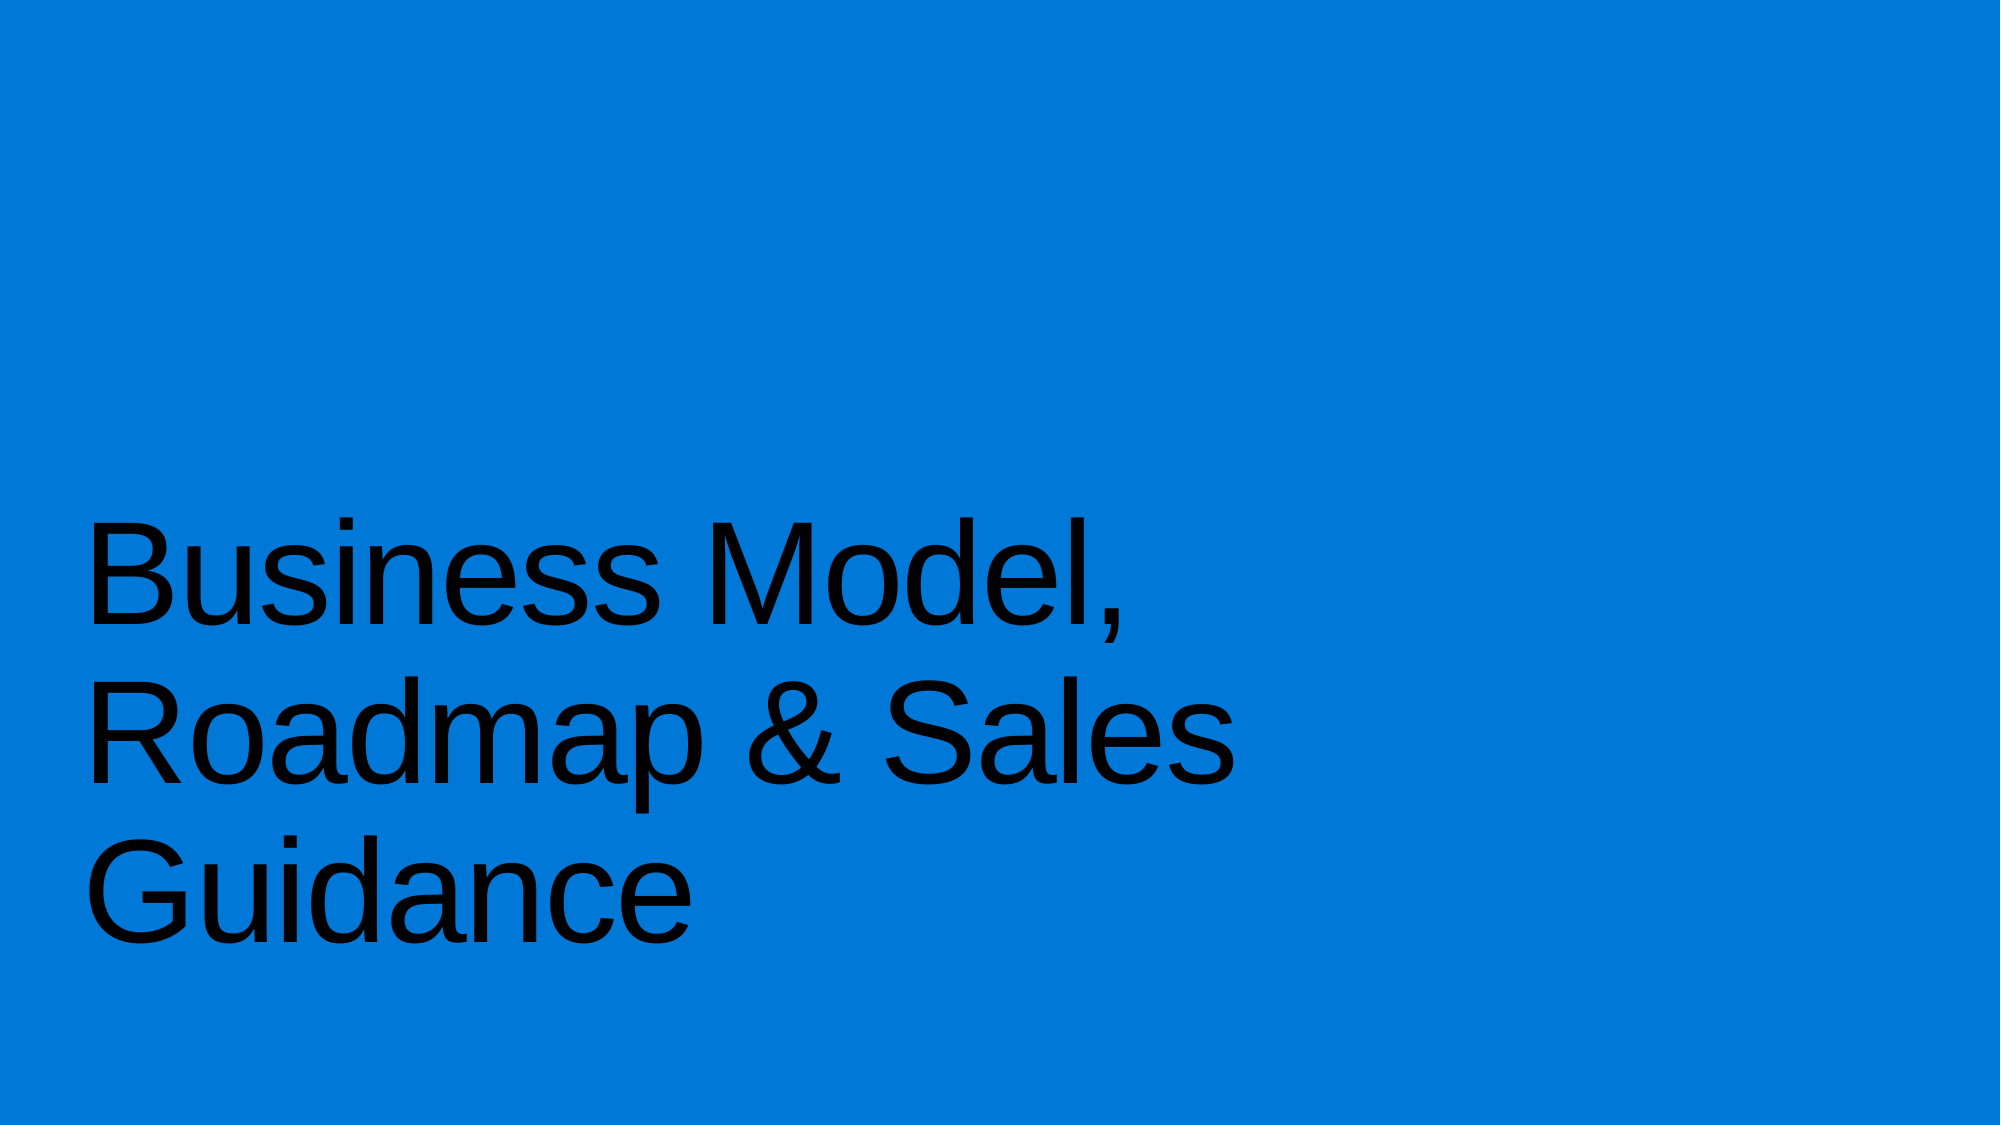

# Business Model, Roadmap & Sales Guidance